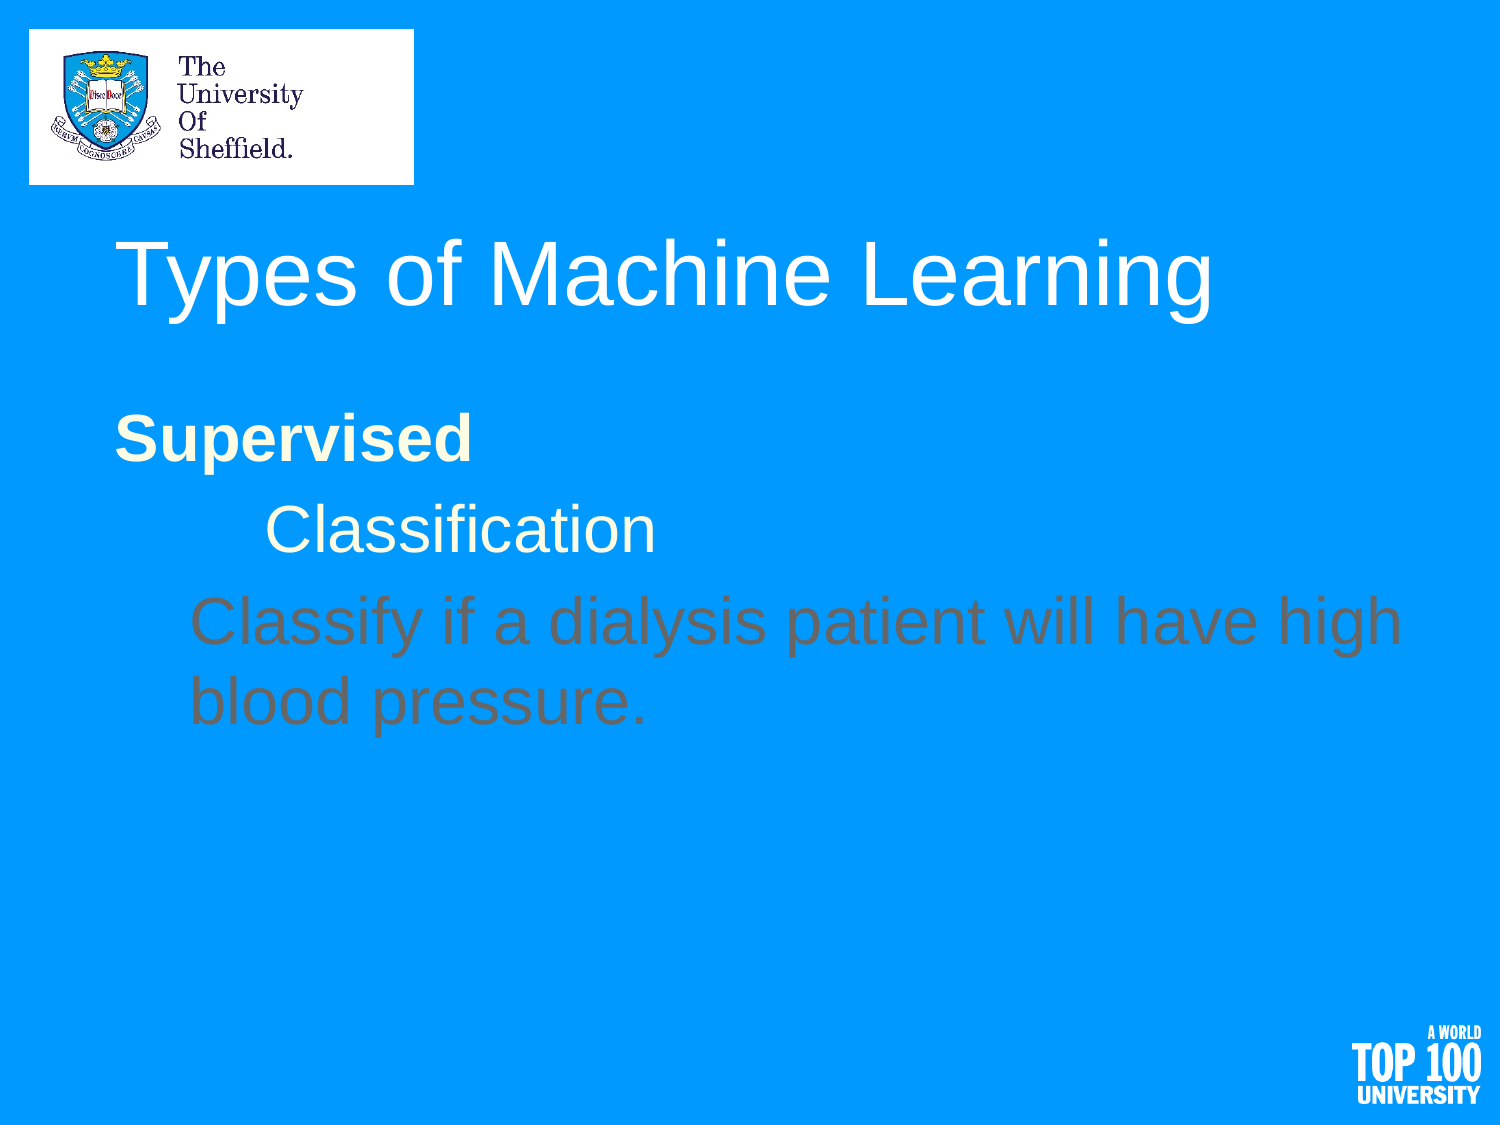

# Types of Machine Learning
Supervised
Classification
Classify if a dialysis patient will have high blood pressure.